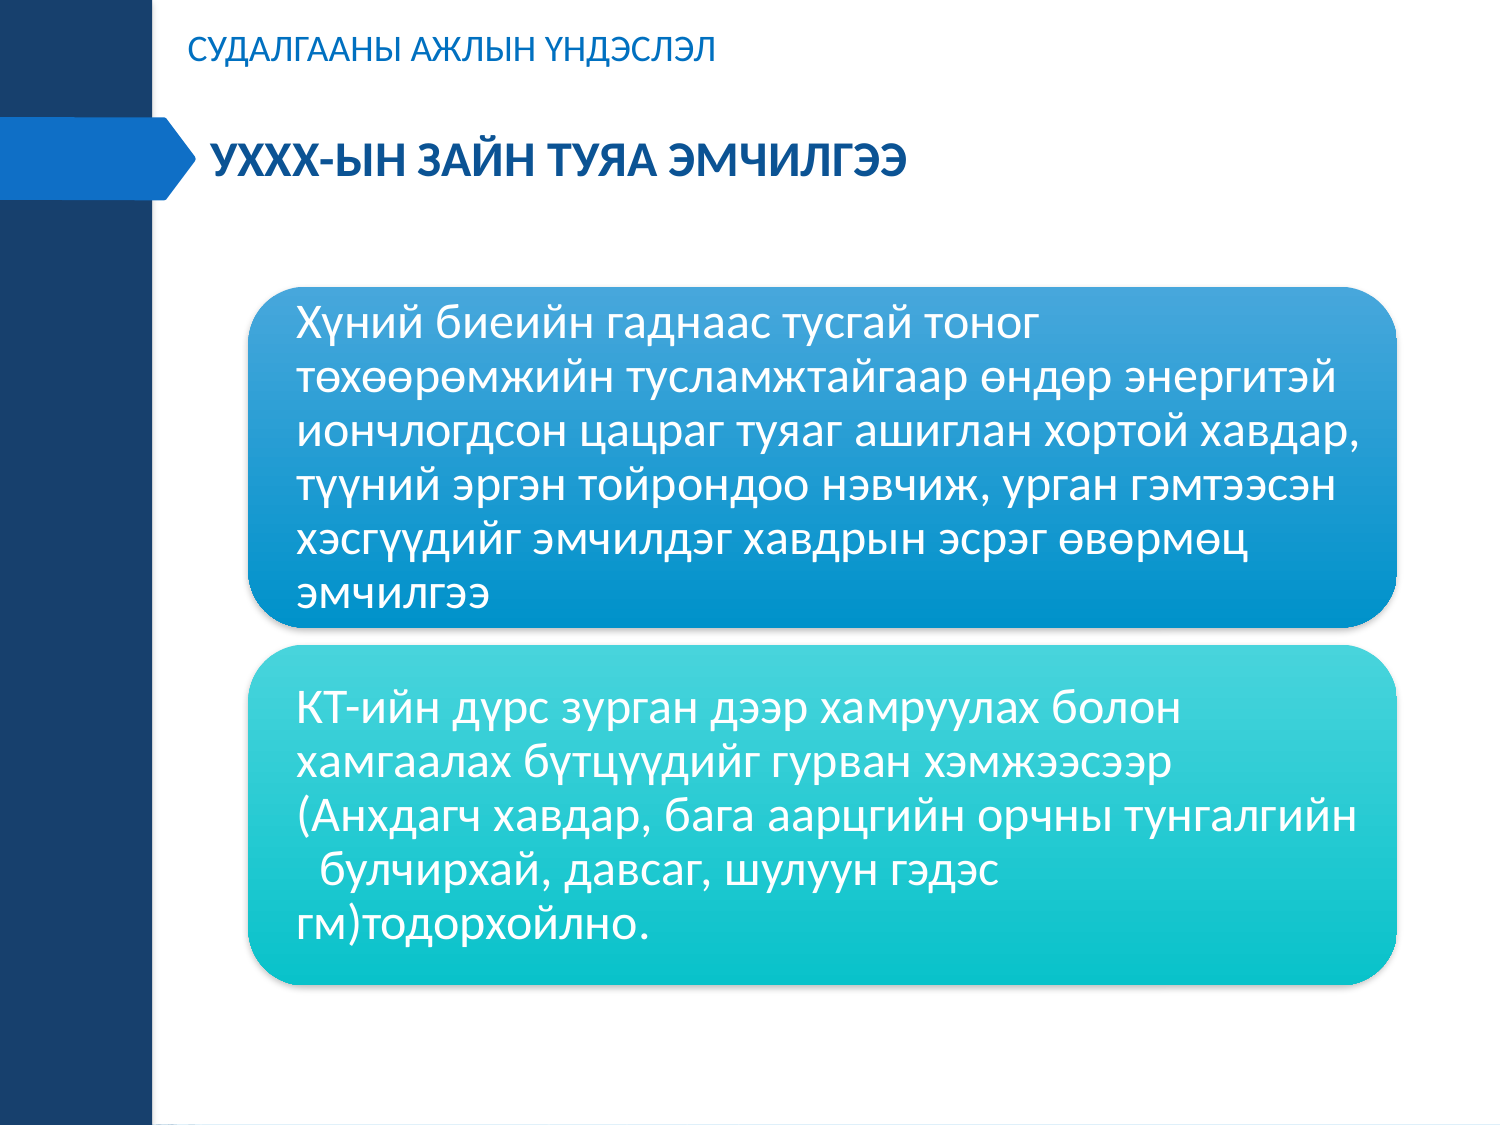

СУДАЛГААНЫ АЖЛЫН ҮНДЭСЛЭЛ

УХХХ-ын Зайн туяа эмчилгээ

Хүний биеийн гаднаас тусгай тоног төхөөрөмжийн тусламжтайгаар өндөр энергитэй иончлогдсон цацраг туяаг ашиглан хортой хавдар, түүний эргэн тойрондоо нэвчиж, урган гэмтээсэн хэсгүүдийг эмчилдэг хавдрын эсрэг өвөрмөц эмчилгээ
КТ-ийн дүрс зурган дээр хамруулах болон хамгаалах бүтцүүдийг гурван хэмжээсээр (Анхдагч хавдар, бага аарцгийн орчны тунгалгийн   булчирхай, давсаг, шулуун гэдэс гм)тодорхойлно.